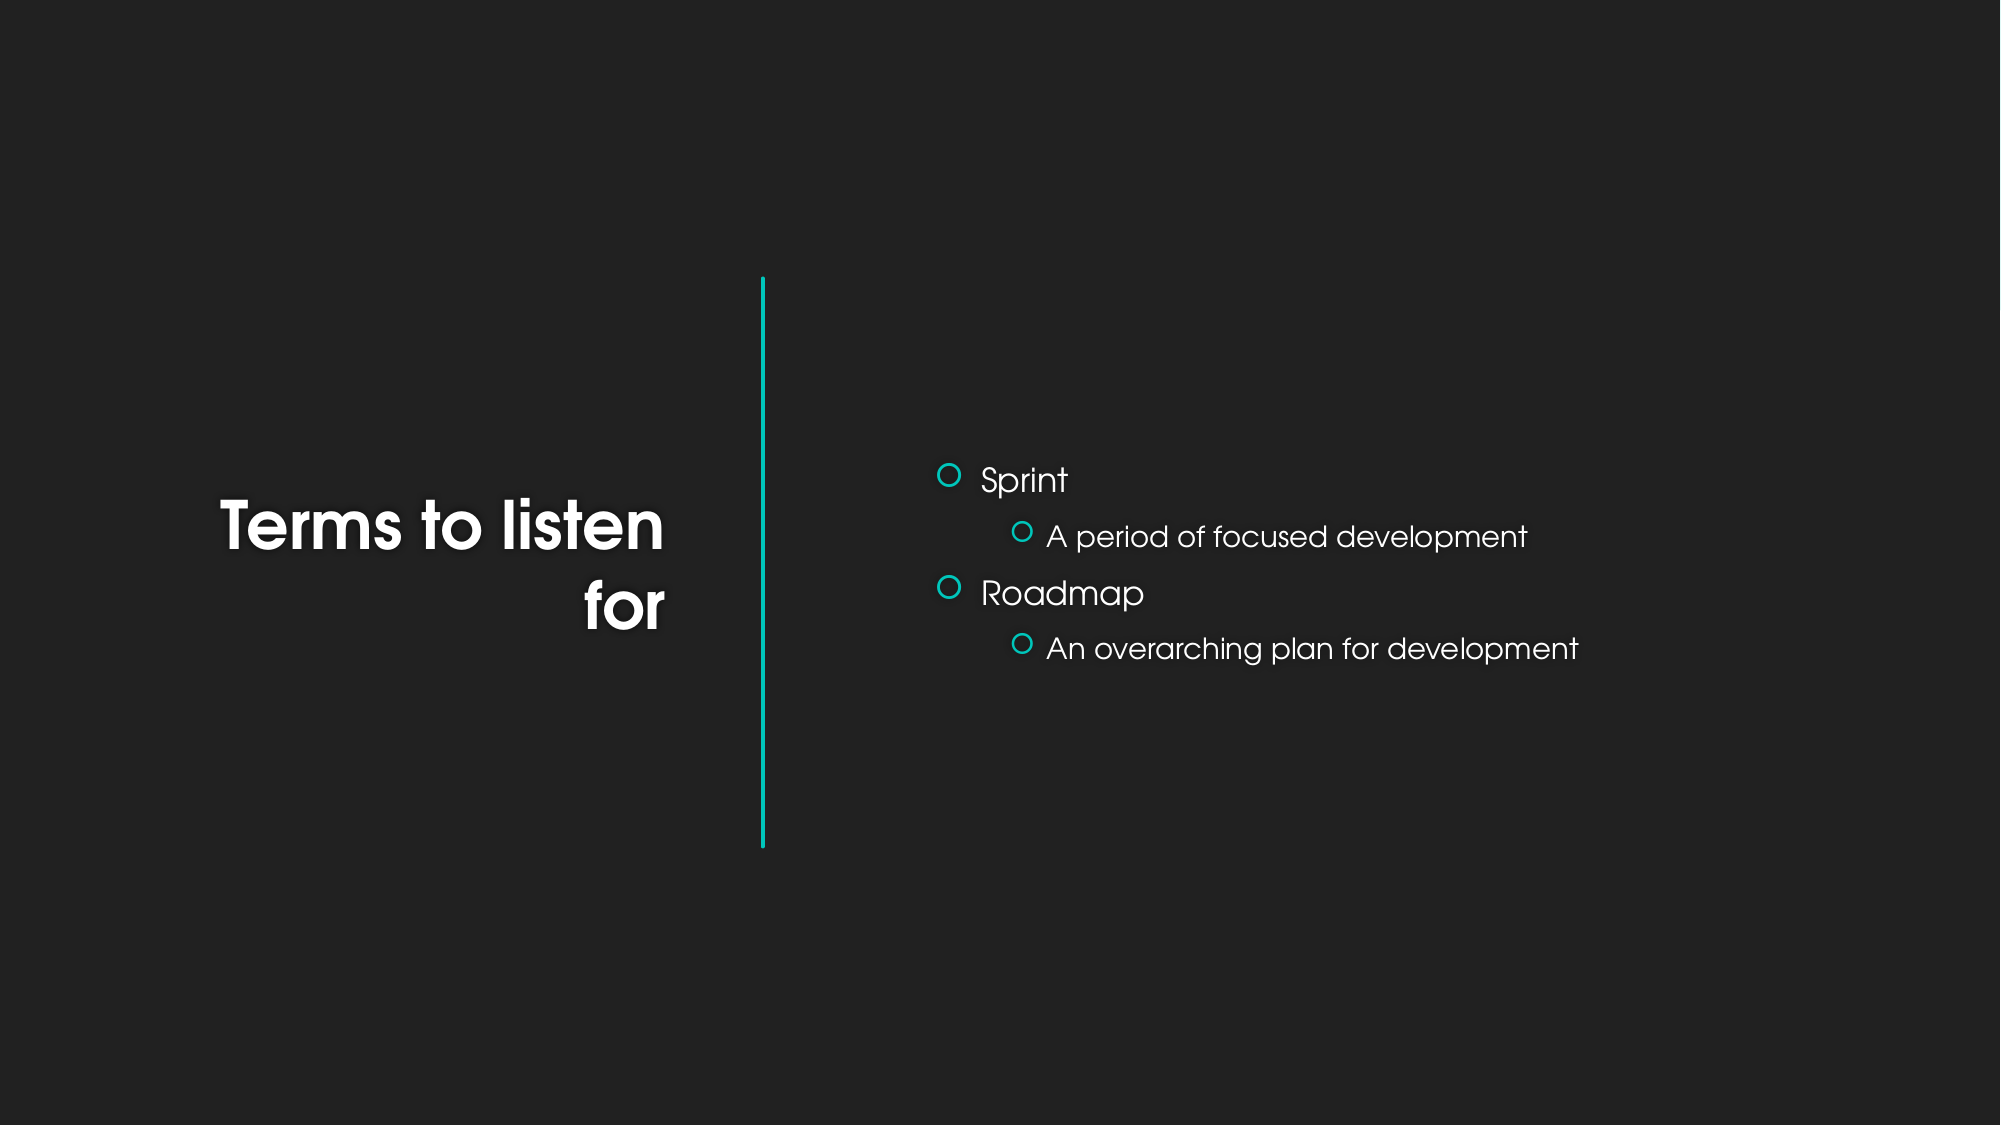

Sprint
A period of focused development
Roadmap
An overarching plan for development
# Terms to listen for